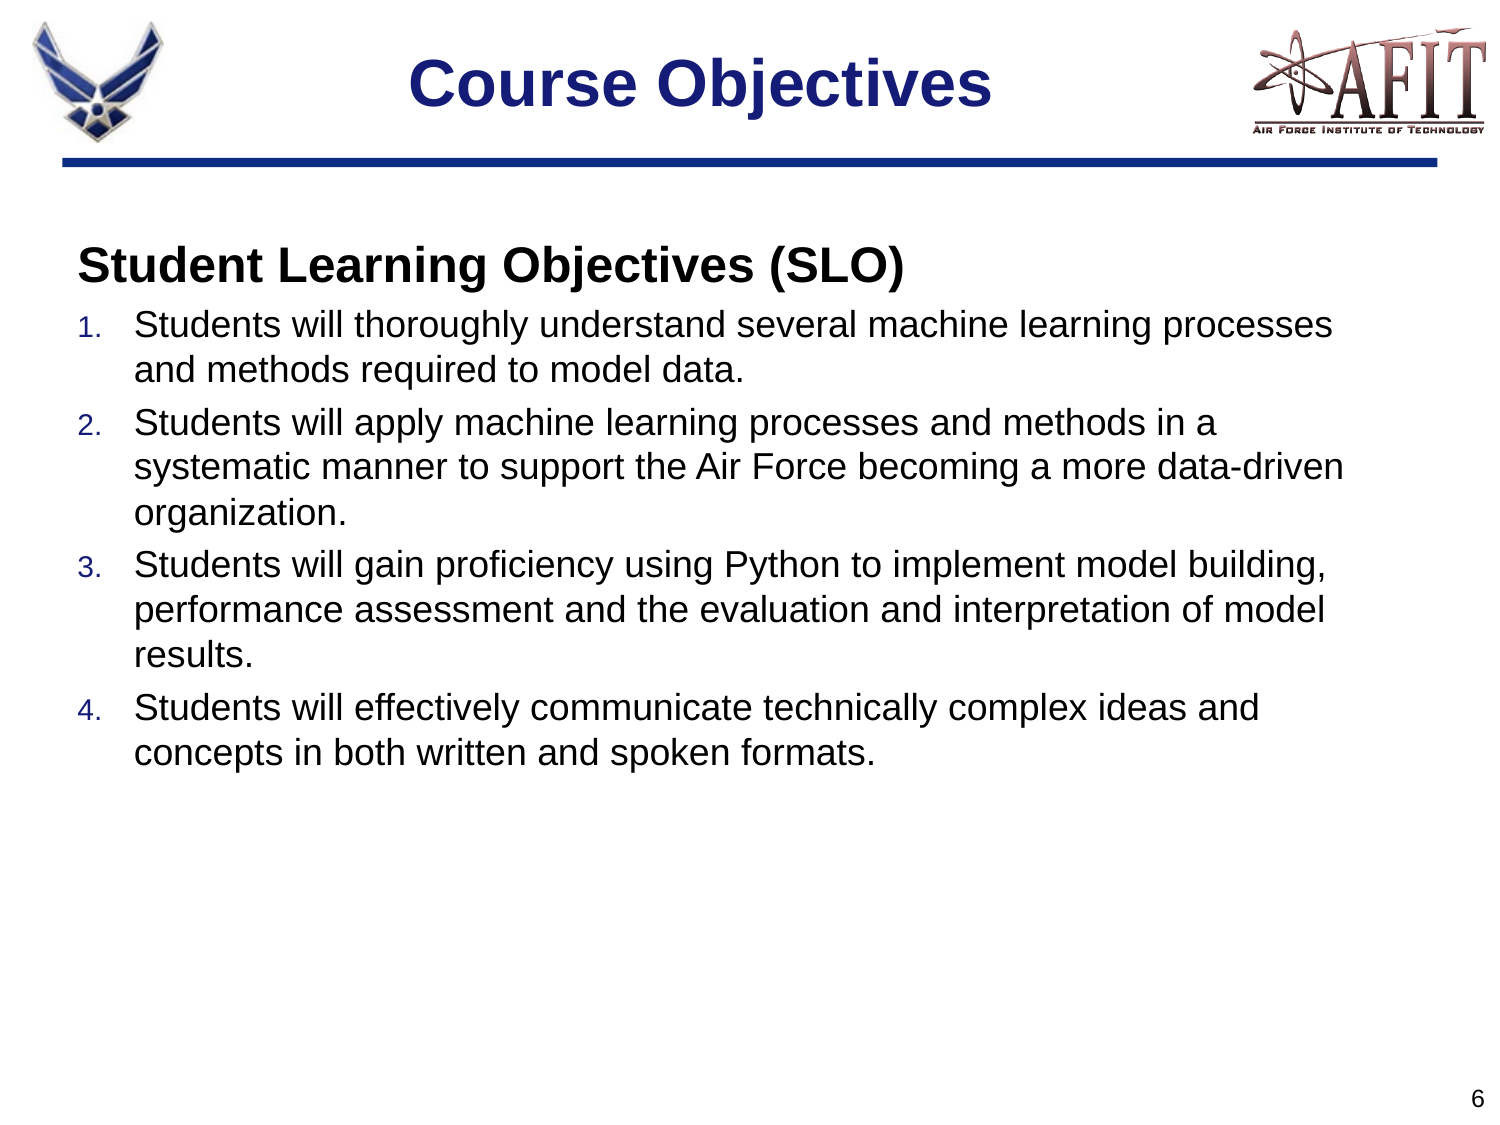

# Course Objectives
Student Learning Objectives (SLO)
Students will thoroughly understand several machine learning processes and methods required to model data.
Students will apply machine learning processes and methods in a systematic manner to support the Air Force becoming a more data-driven organization.
Students will gain proficiency using Python to implement model building, performance assessment and the evaluation and interpretation of model results.
Students will effectively communicate technically complex ideas and concepts in both written and spoken formats.